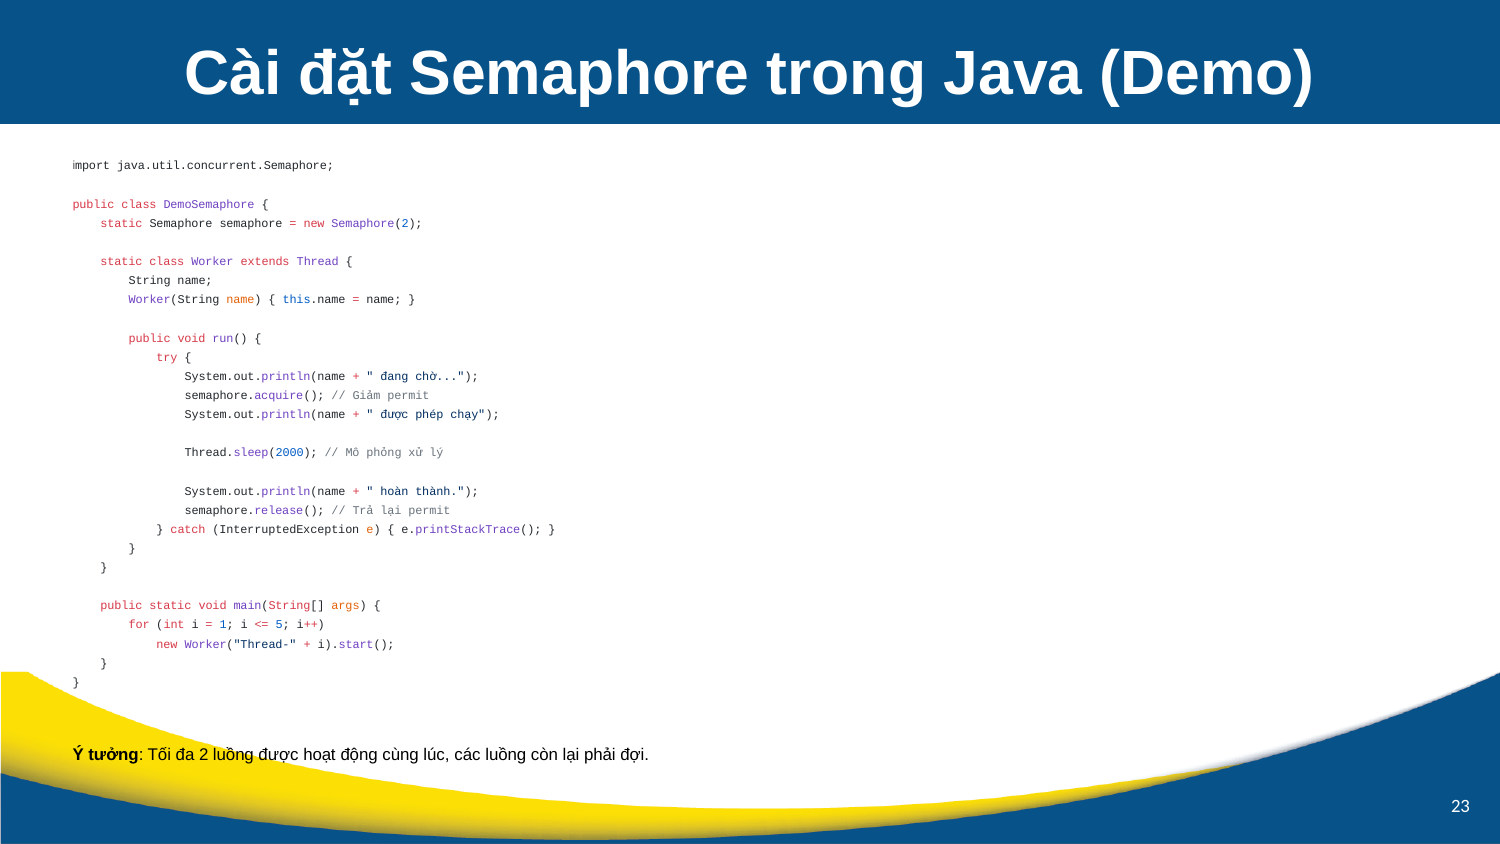

Cài đặt Semaphore trong Java (Demo)
import java.util.concurrent.Semaphore;

public class DemoSemaphore {
    static Semaphore semaphore = new Semaphore(2);

    static class Worker extends Thread {
        String name;
        Worker(String name) { this.name = name; }

        public void run() {
            try {
                System.out.println(name + " đang chờ...");
                semaphore.acquire(); // Giảm permit
                System.out.println(name + " được phép chạy");

                Thread.sleep(2000); // Mô phỏng xử lý

                System.out.println(name + " hoàn thành.");
                semaphore.release(); // Trả lại permit
            } catch (InterruptedException e) { e.printStackTrace(); }
        }
    }

    public static void main(String[] args) {
        for (int i = 1; i <= 5; i++)
            new Worker("Thread-" + i).start();
    }
}

Ý tưởng: Tối đa 2 luồng được hoạt động cùng lúc, các luồng còn lại phải đợi.